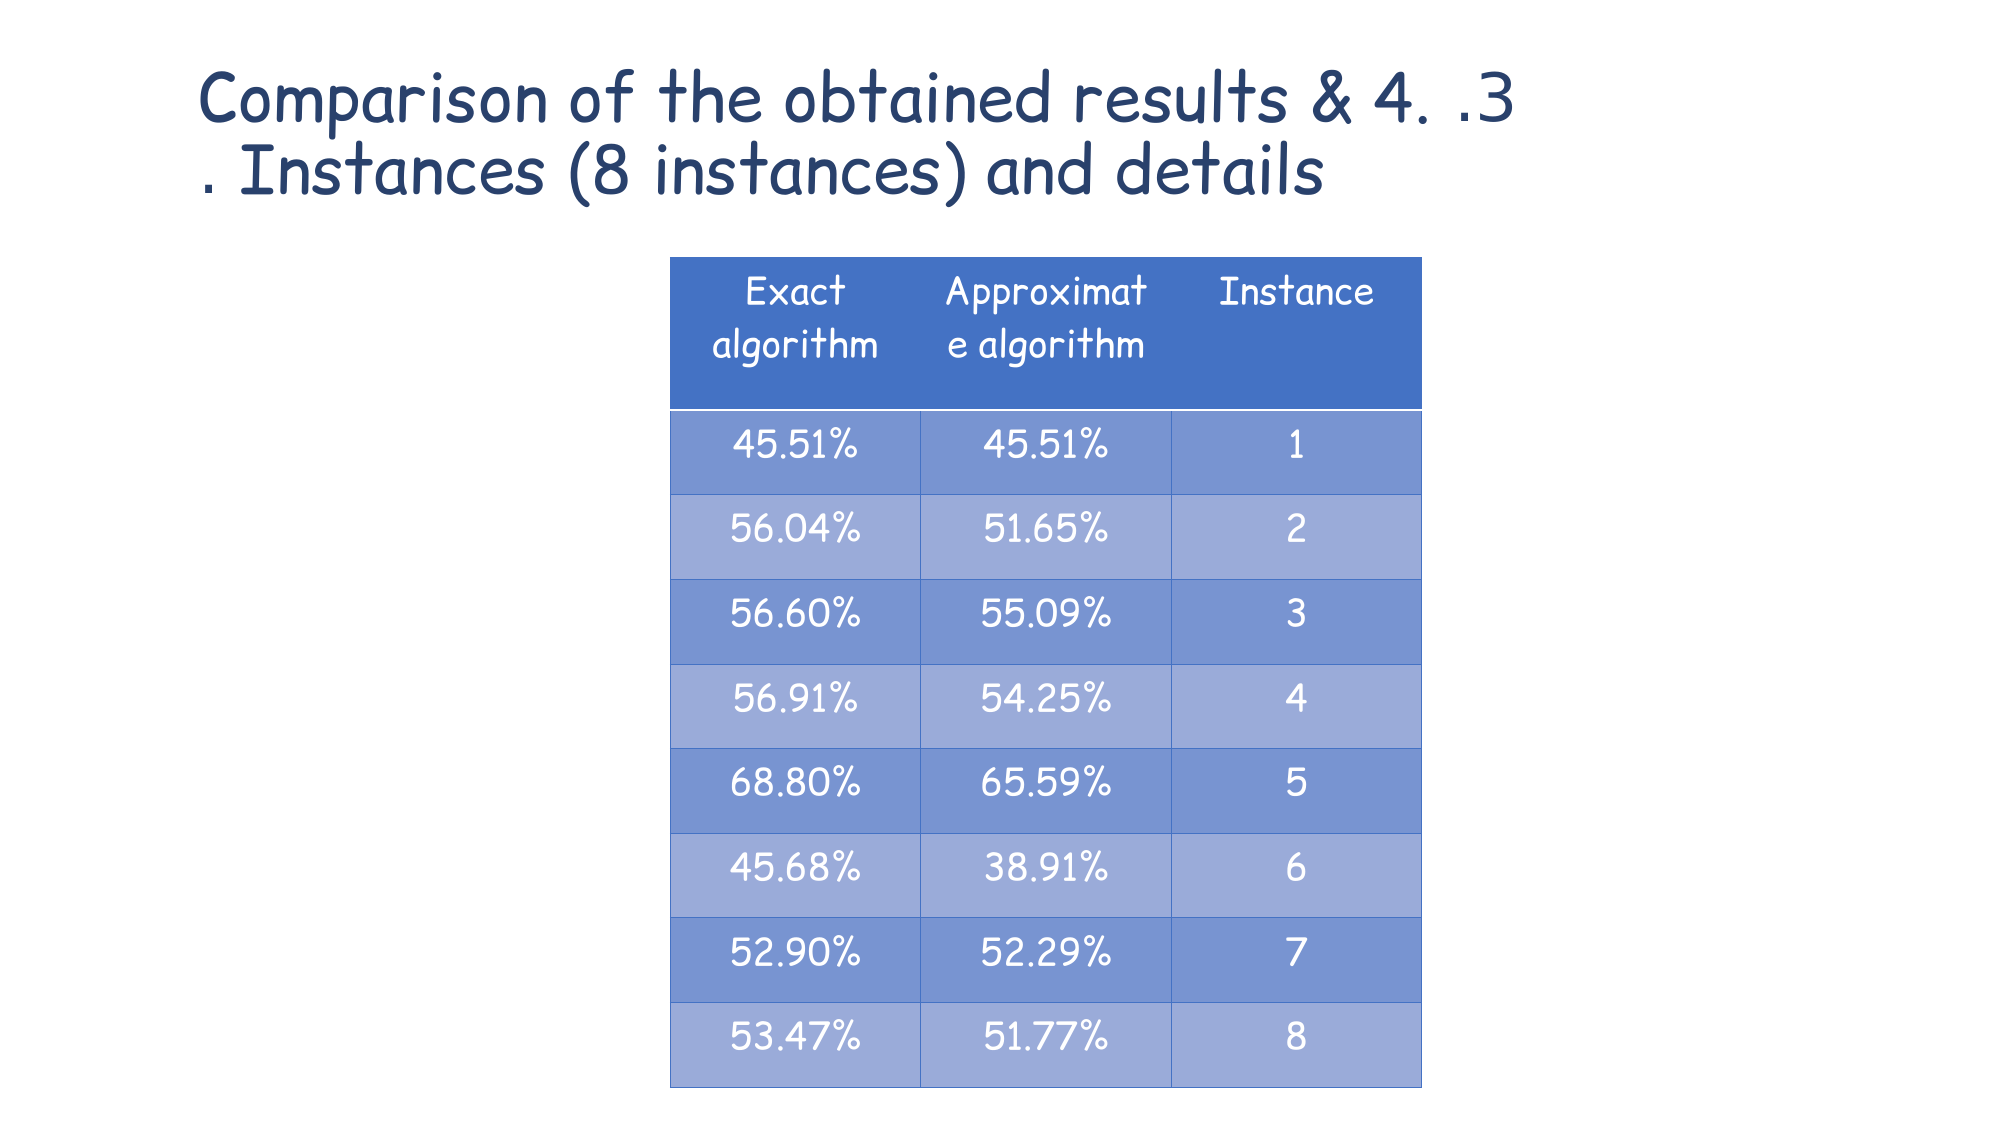

# 3. Comparison of the obtained results & 4. Instances (8 instances) and details.
| Exact algorithm | Approximate algorithm | Instance |
| --- | --- | --- |
| 45.51% | 45.51% | 1 |
| 56.04% | 51.65% | 2 |
| 56.60% | 55.09% | 3 |
| 56.91% | 54.25% | 4 |
| 68.80% | 65.59% | 5 |
| 45.68% | 38.91% | 6 |
| 52.90% | 52.29% | 7 |
| 53.47% | 51.77% | 8 |